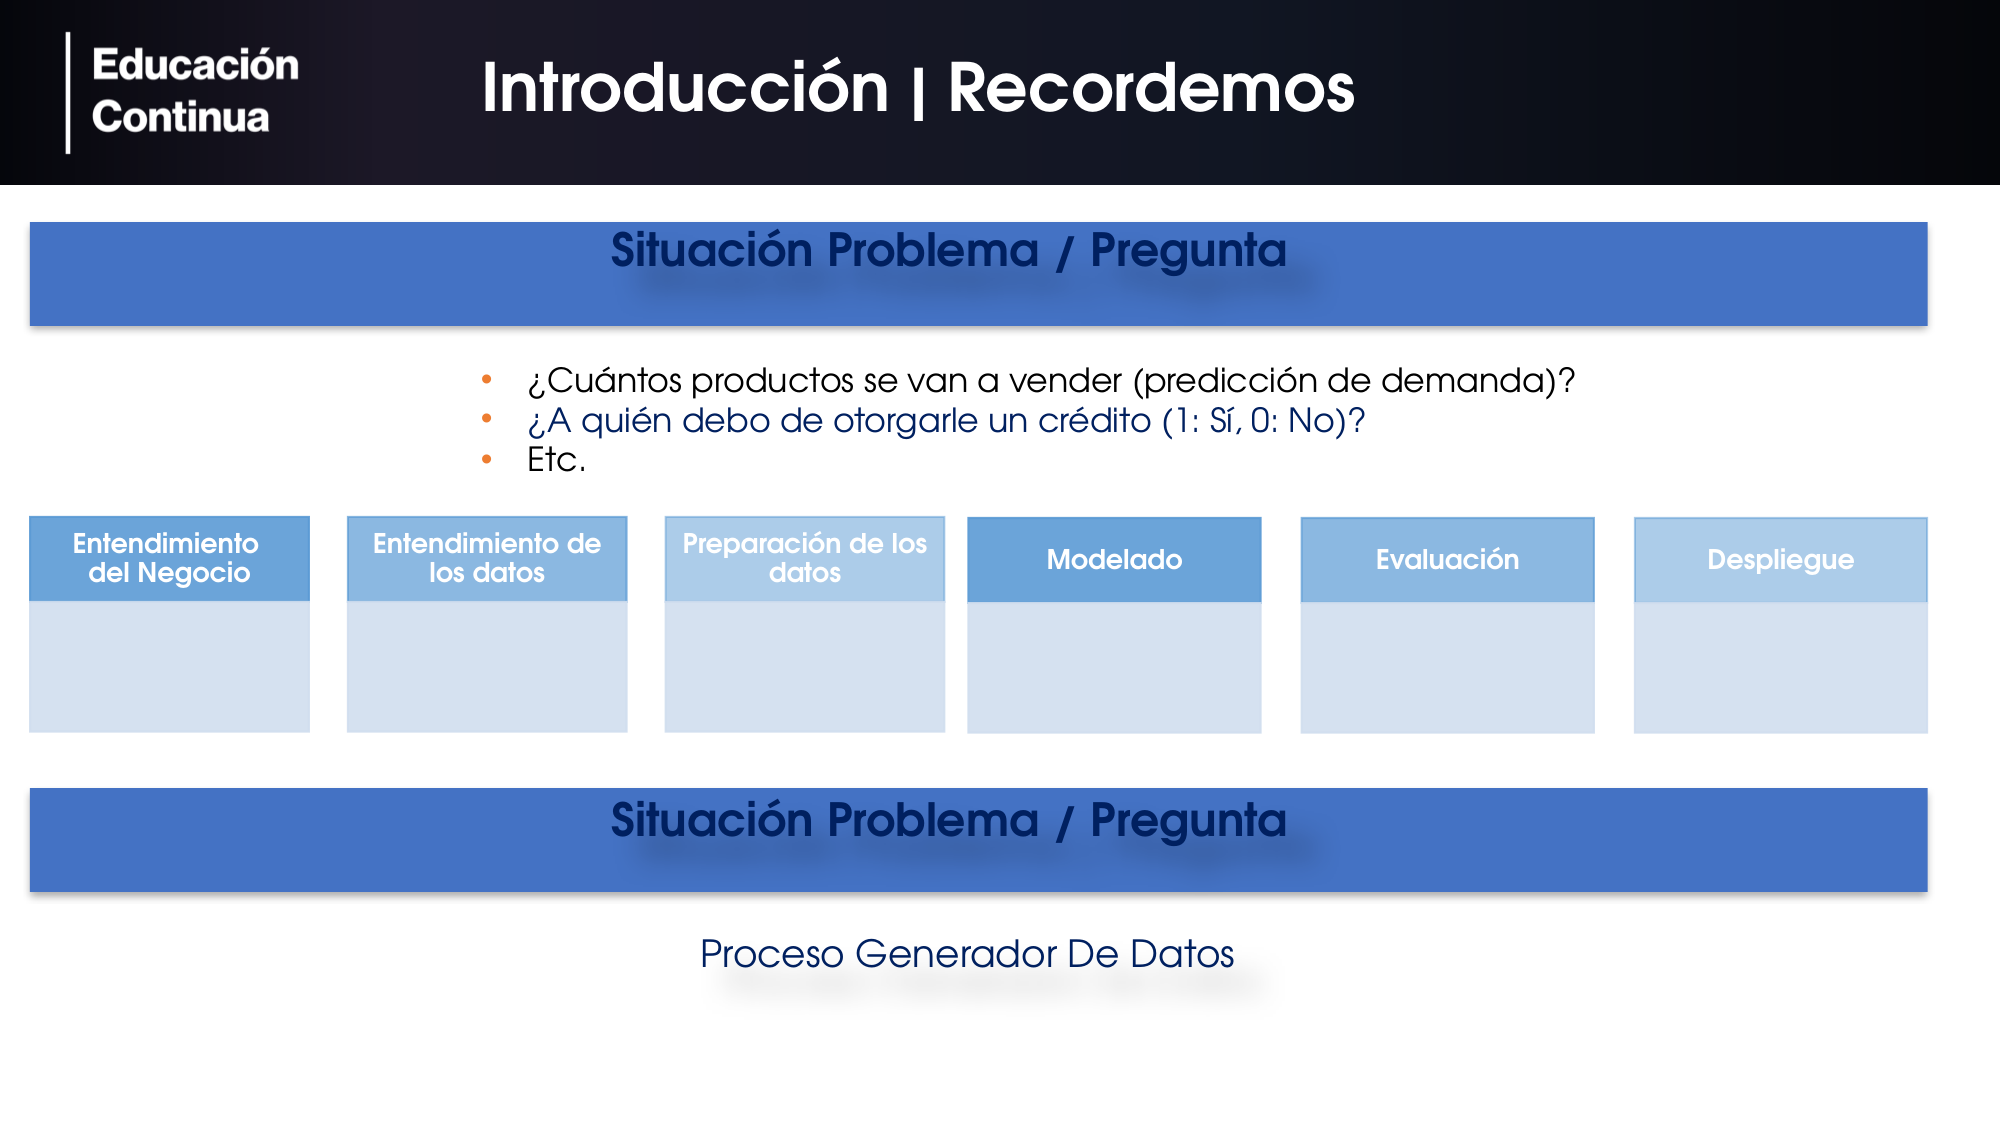

# Introducción | Recordemos
Situación Problema / Pregunta

¿Cuántos productos se van a vender (predicción de demanda)?
¿A quién debo de otorgarle un crédito (1: Sí, 0: No)?
Etc.
Entendimiento
del Negocio
Entendimiento de los datos
Preparación de los datos
Modelado
Evaluación
Despliegue
Situación Problema / Pregunta

Proceso Generador De Datos